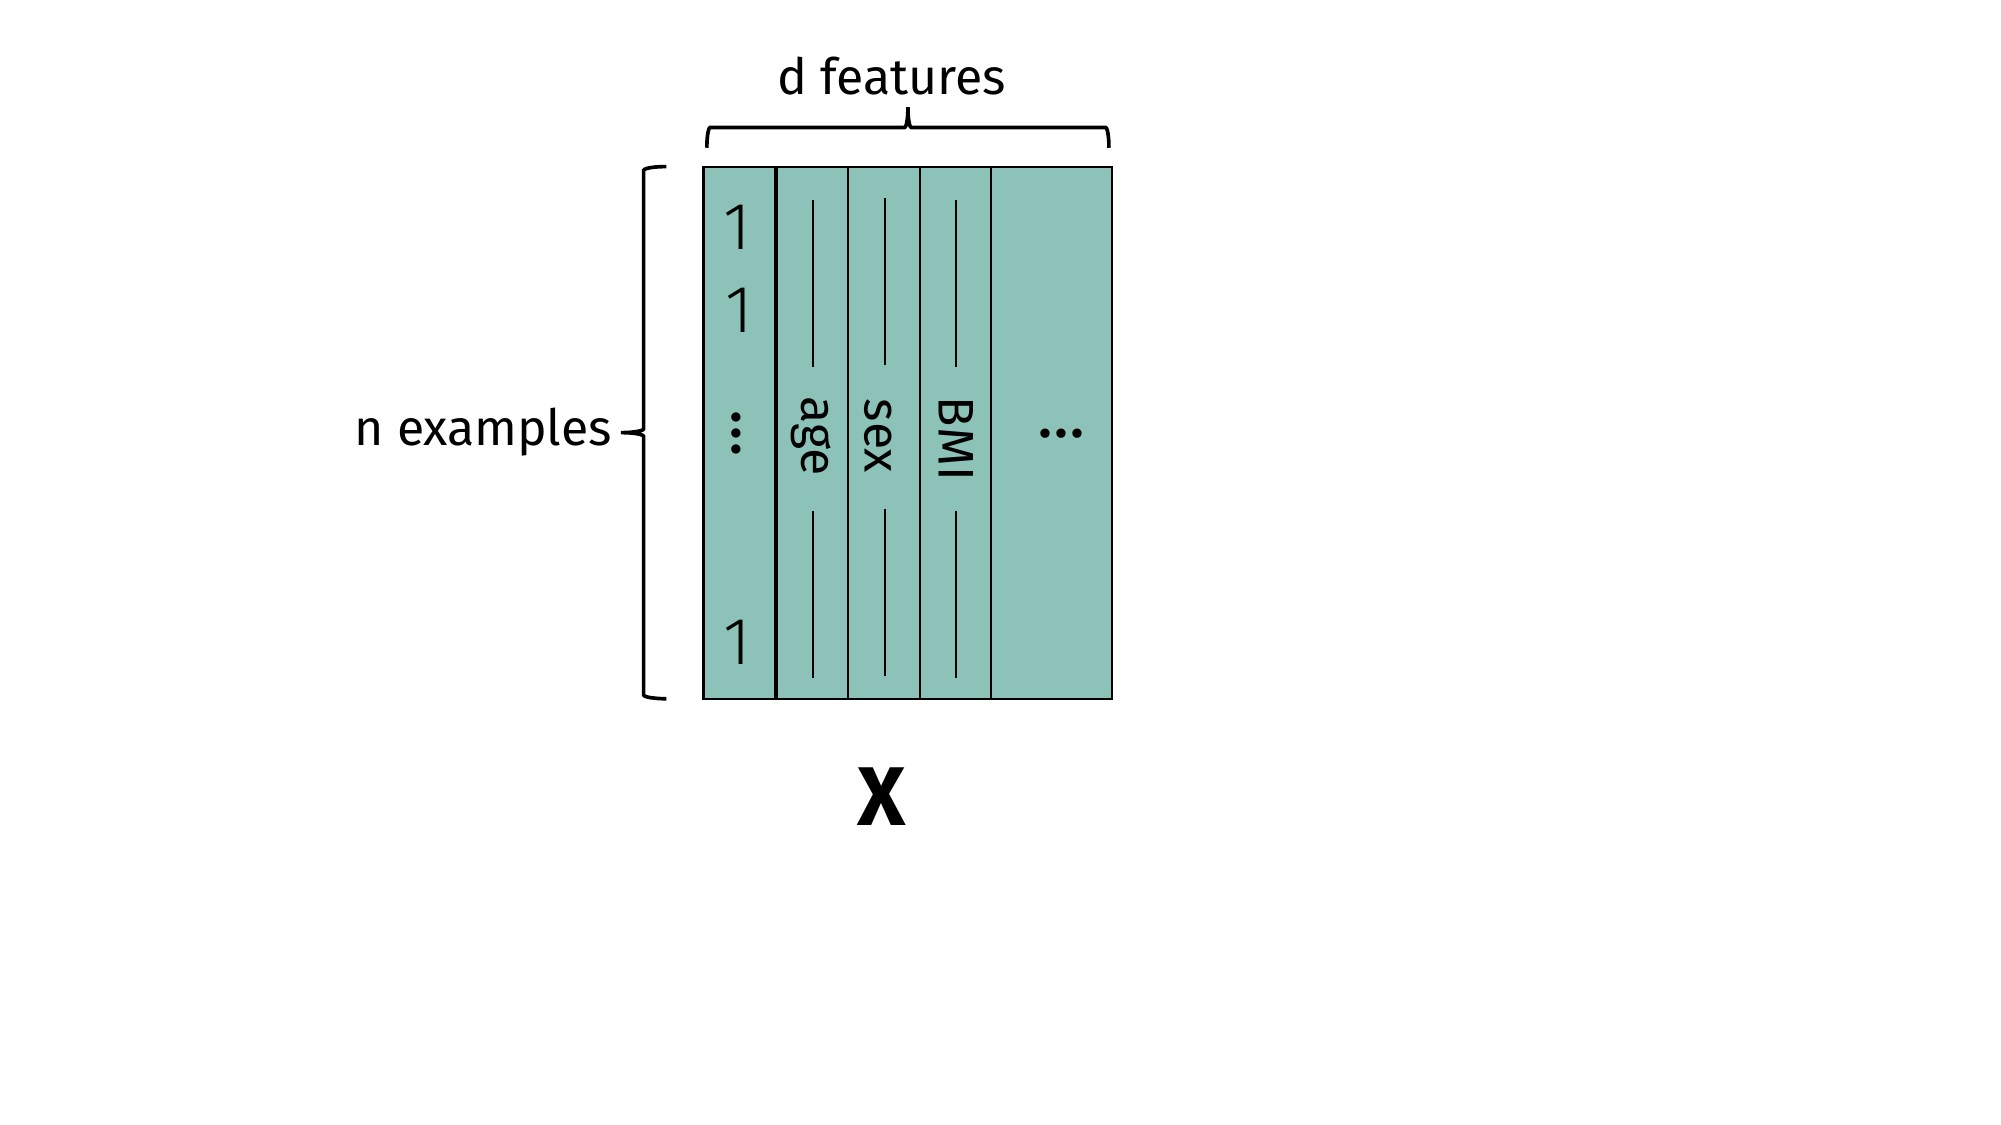

d features

1
1
...
n examples
...
age
BMI
sex
1
X